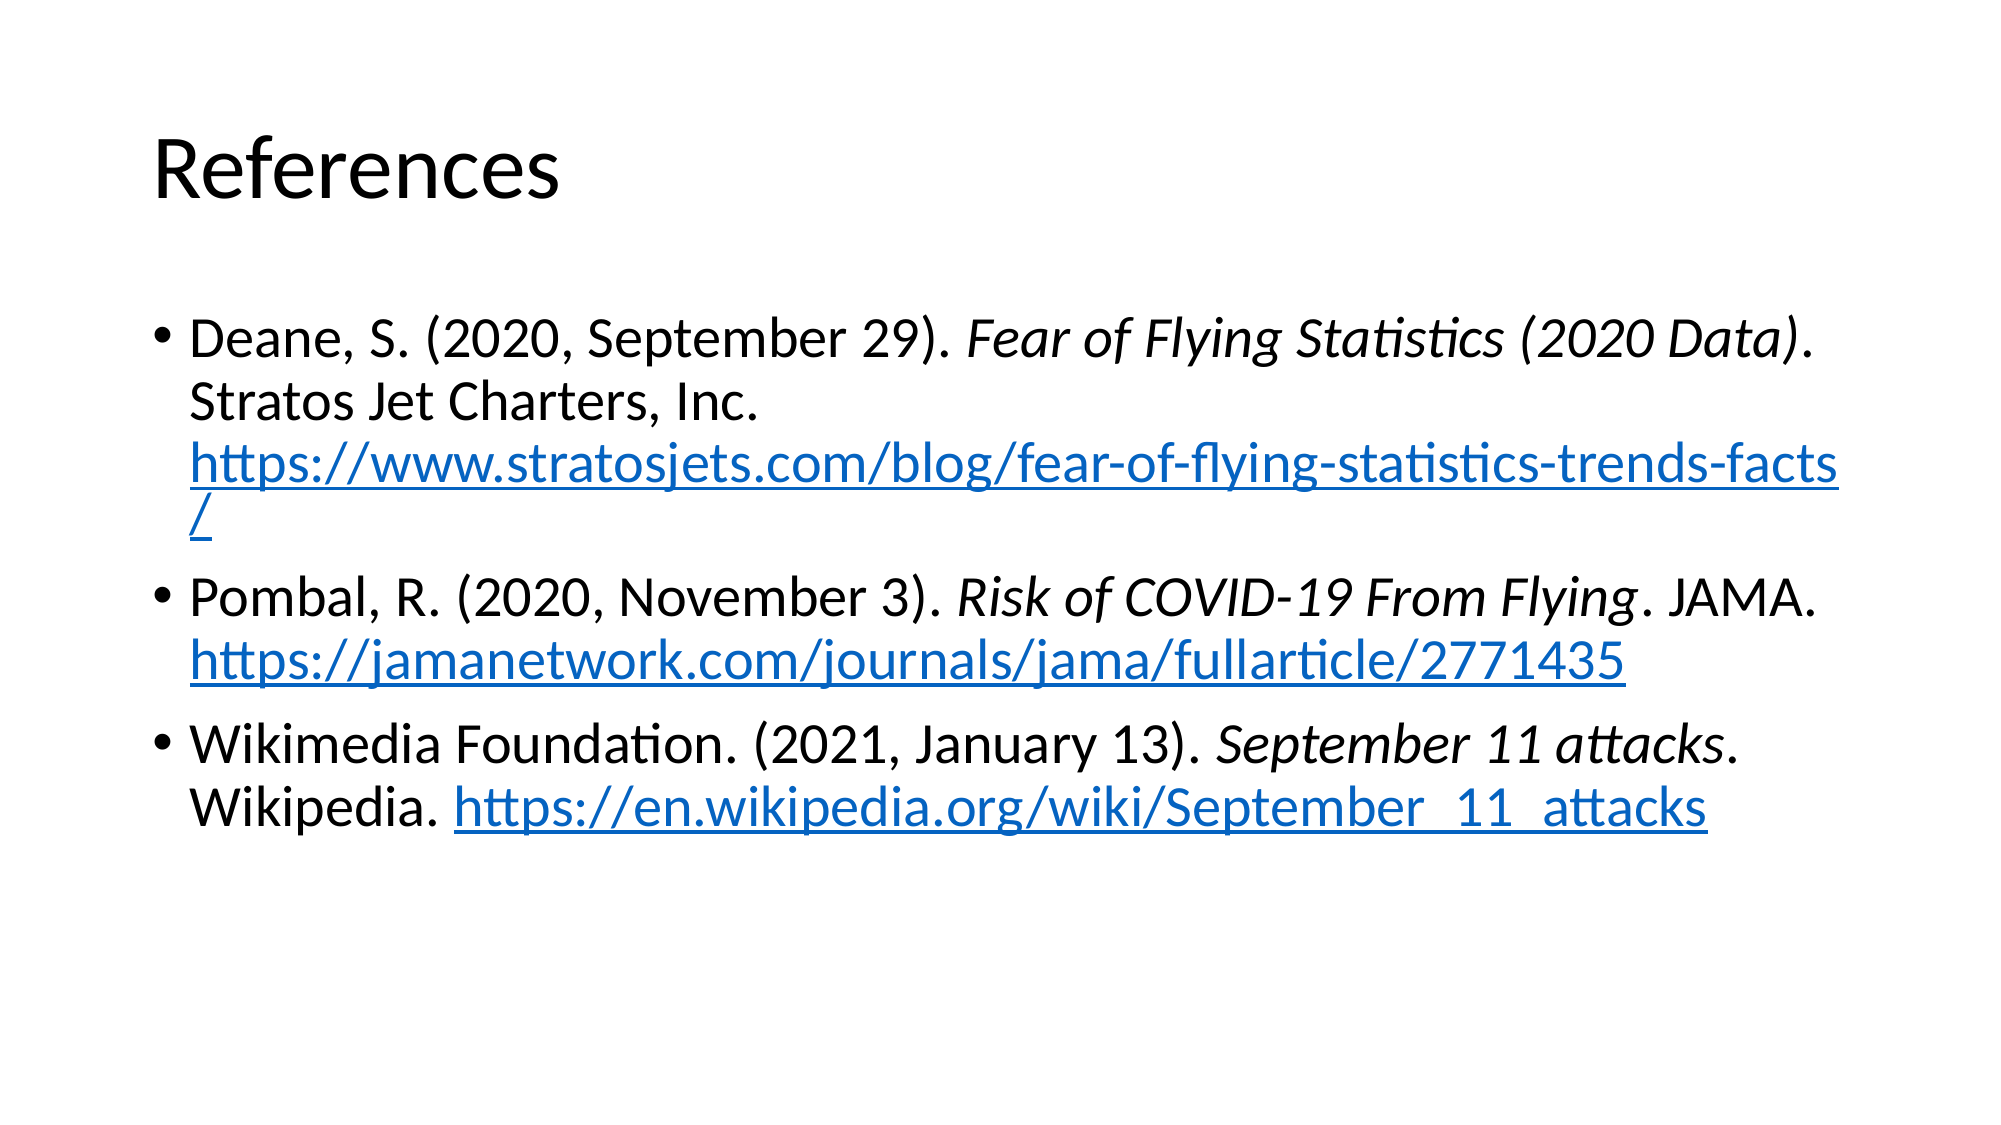

# References
Deane, S. (2020, September 29). Fear of Flying Statistics (2020 Data). Stratos Jet Charters, Inc. https://www.stratosjets.com/blog/fear-of-flying-statistics-trends-facts/
Pombal, R. (2020, November 3). Risk of COVID-19 From Flying. JAMA. https://jamanetwork.com/journals/jama/fullarticle/2771435
Wikimedia Foundation. (2021, January 13). September 11 attacks. Wikipedia. https://en.wikipedia.org/wiki/September_11_attacks